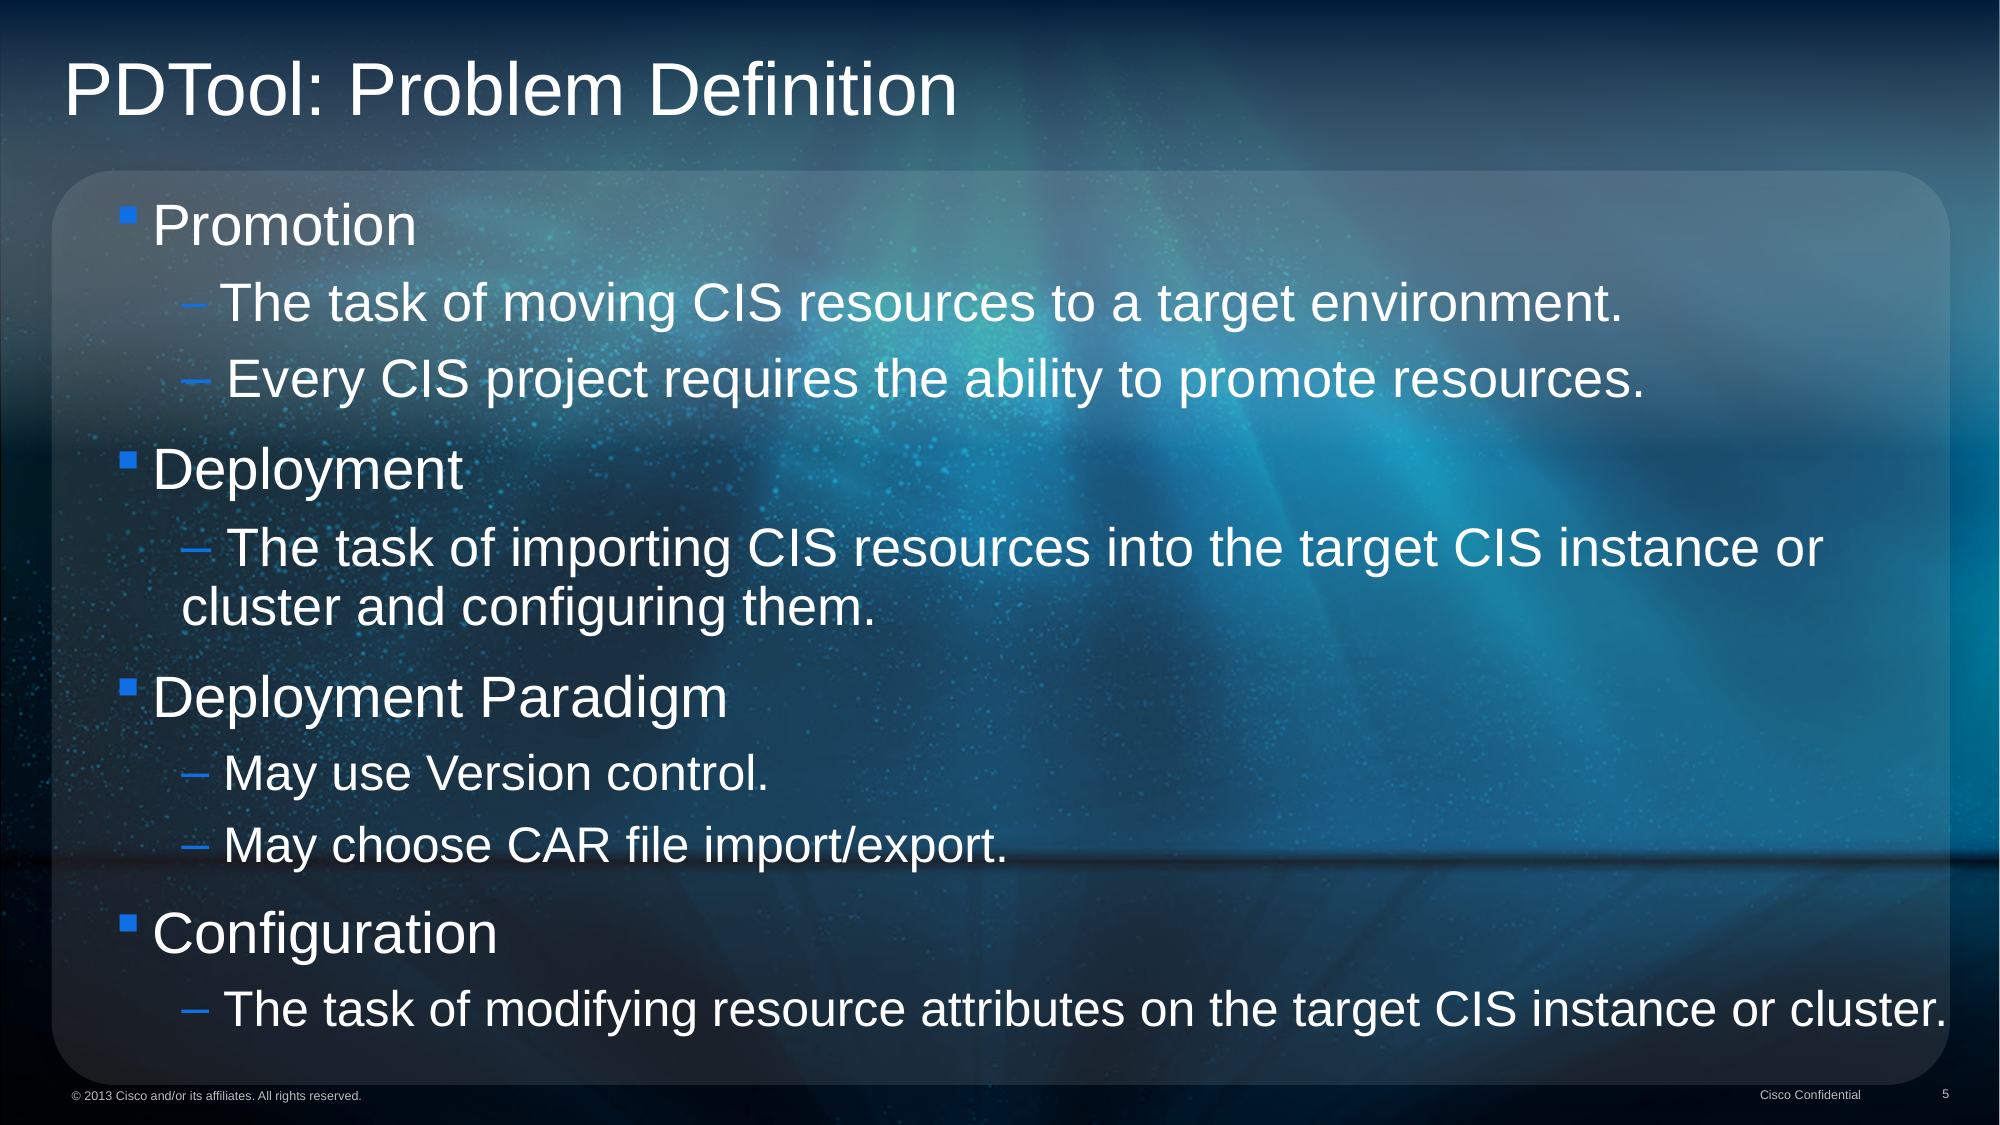

PDTool: Problem Definition

Promotion
 The task of moving CIS resources to a target environment.
 Every CIS project requires the ability to promote resources.
Deployment
 The task of importing CIS resources into the target CIS instance or cluster and configuring them.
Deployment Paradigm
 May use Version control.
 May choose CAR file import/export.
Configuration
 The task of modifying resource attributes on the target CIS instance or cluster.